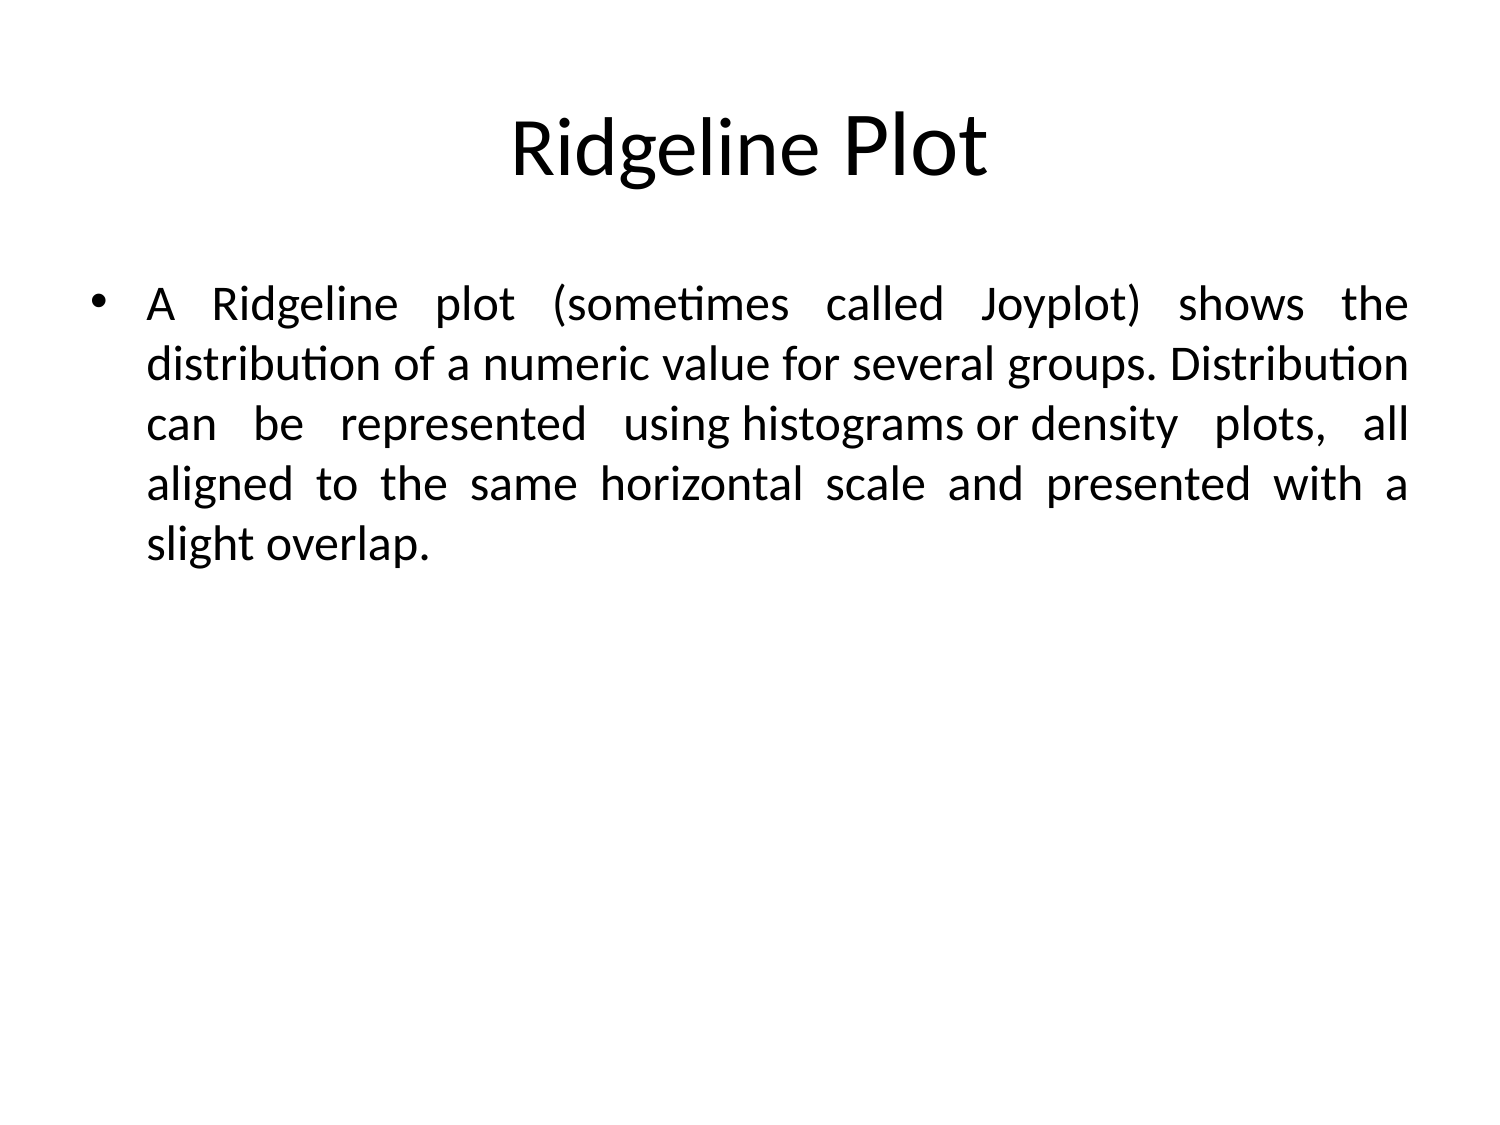

# Ridgeline Plot
A Ridgeline plot (sometimes called Joyplot) shows the distribution of a numeric value for several groups. Distribution can be represented using histograms or density plots, all aligned to the same horizontal scale and presented with a slight overlap.